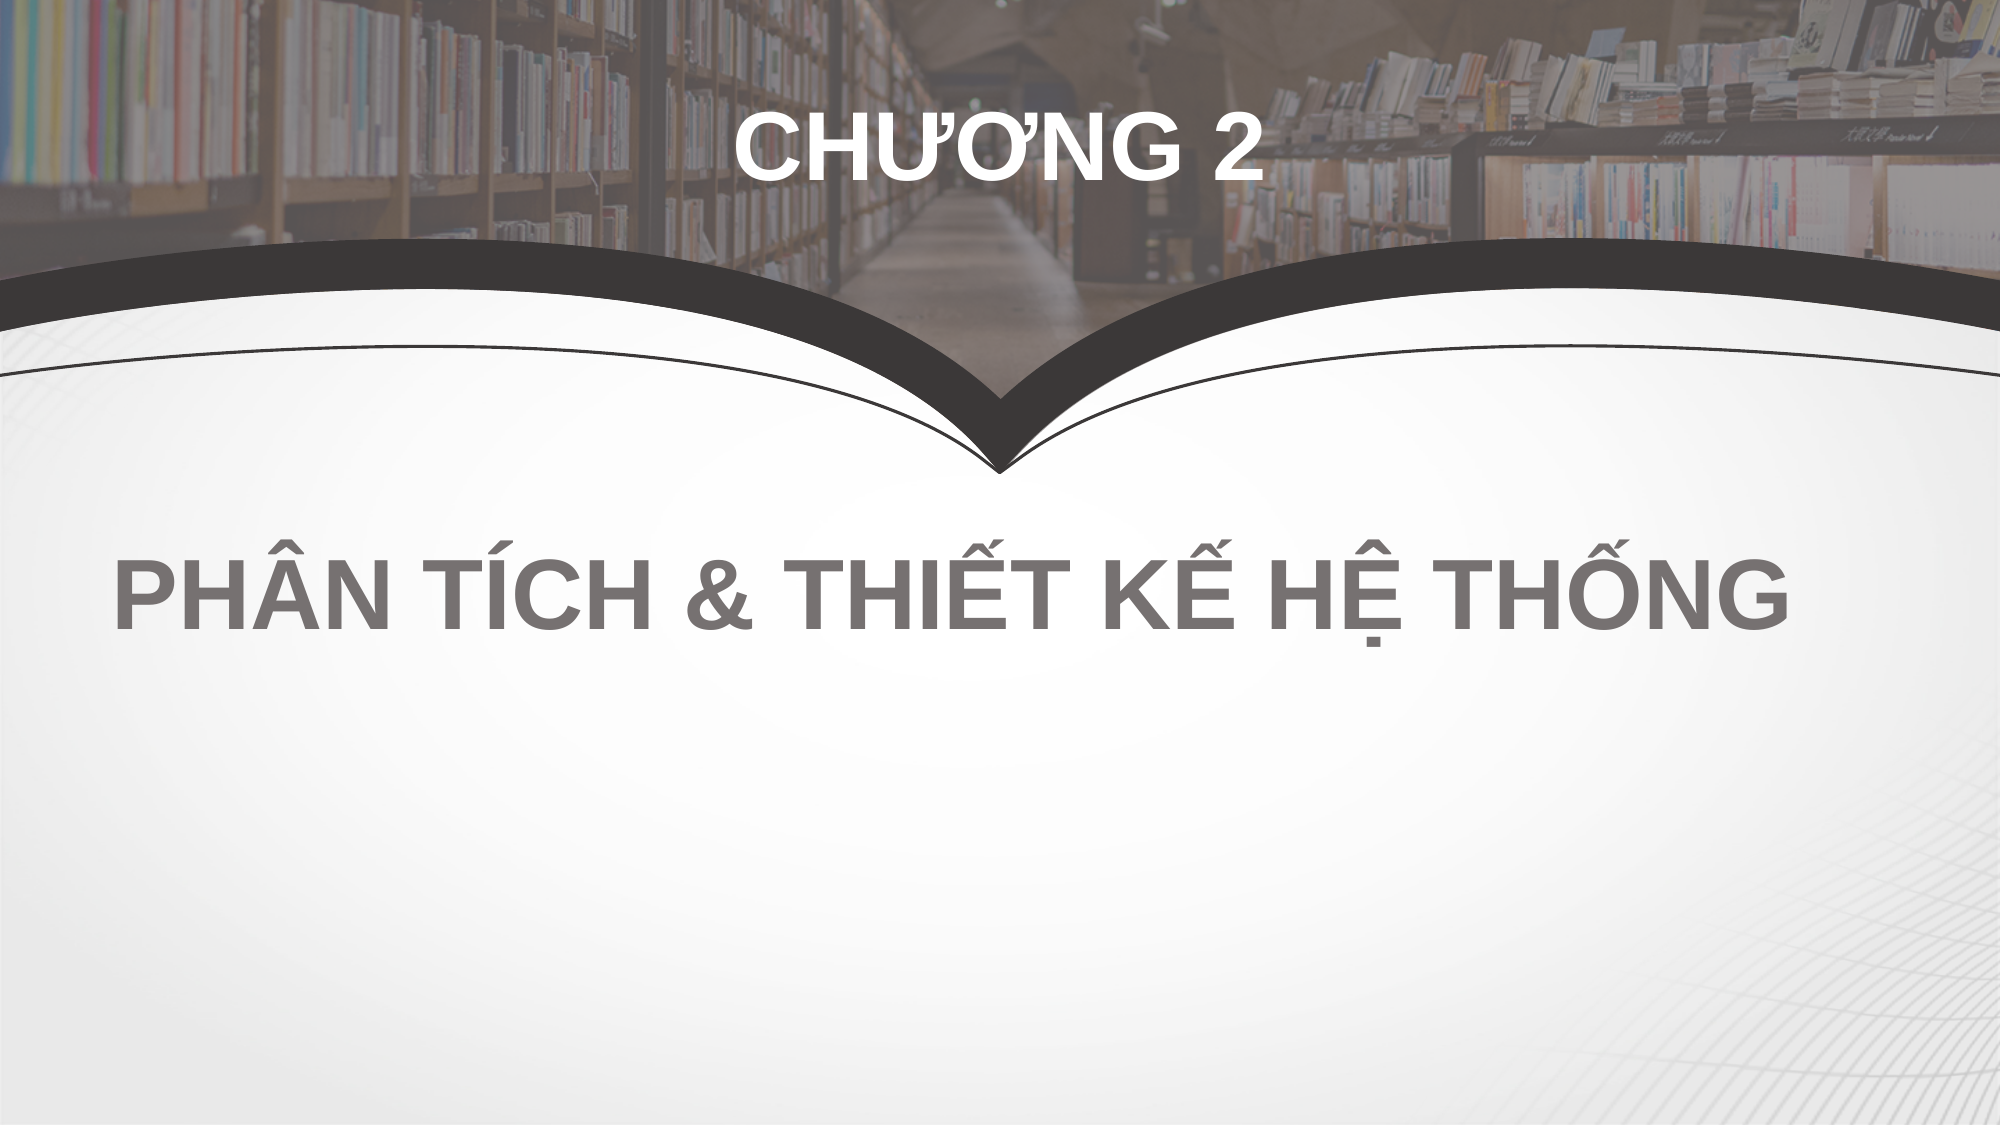

CHƯƠNG 2

PHÂN TÍCH & THIẾT KẾ HỆ THỐNG